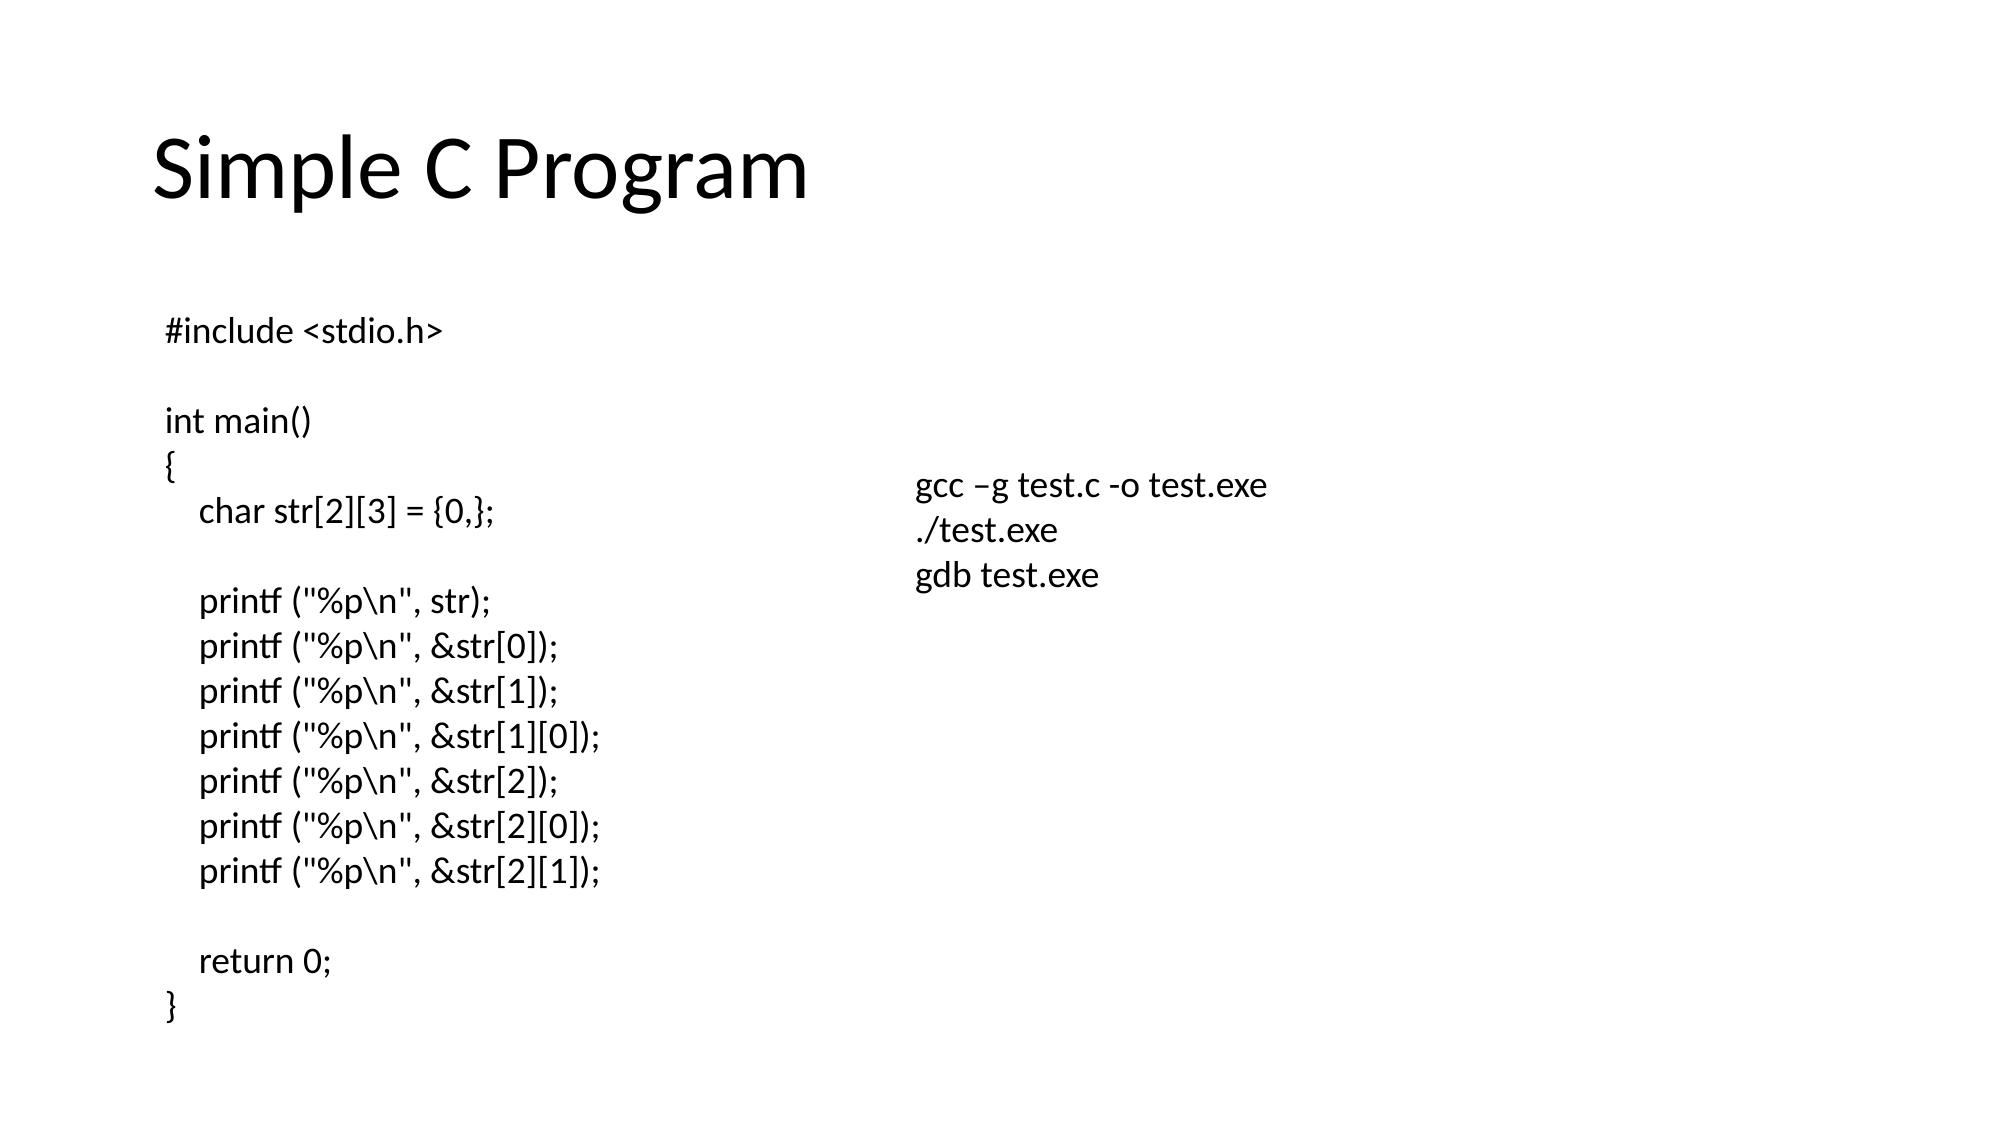

# Simple C Program
#include <stdio.h>

int main()
{
    char str[2][3] = {0,};

    printf ("%p\n", str);
    printf ("%p\n", &str[0]);
    printf ("%p\n", &str[1]);
    printf ("%p\n", &str[1][0]);
    printf ("%p\n", &str[2]);
    printf ("%p\n", &str[2][0]);
    printf ("%p\n", &str[2][1]);

    return 0;
}

gcc –g test.c -o test.exe
./test.exe
gdb test.exe